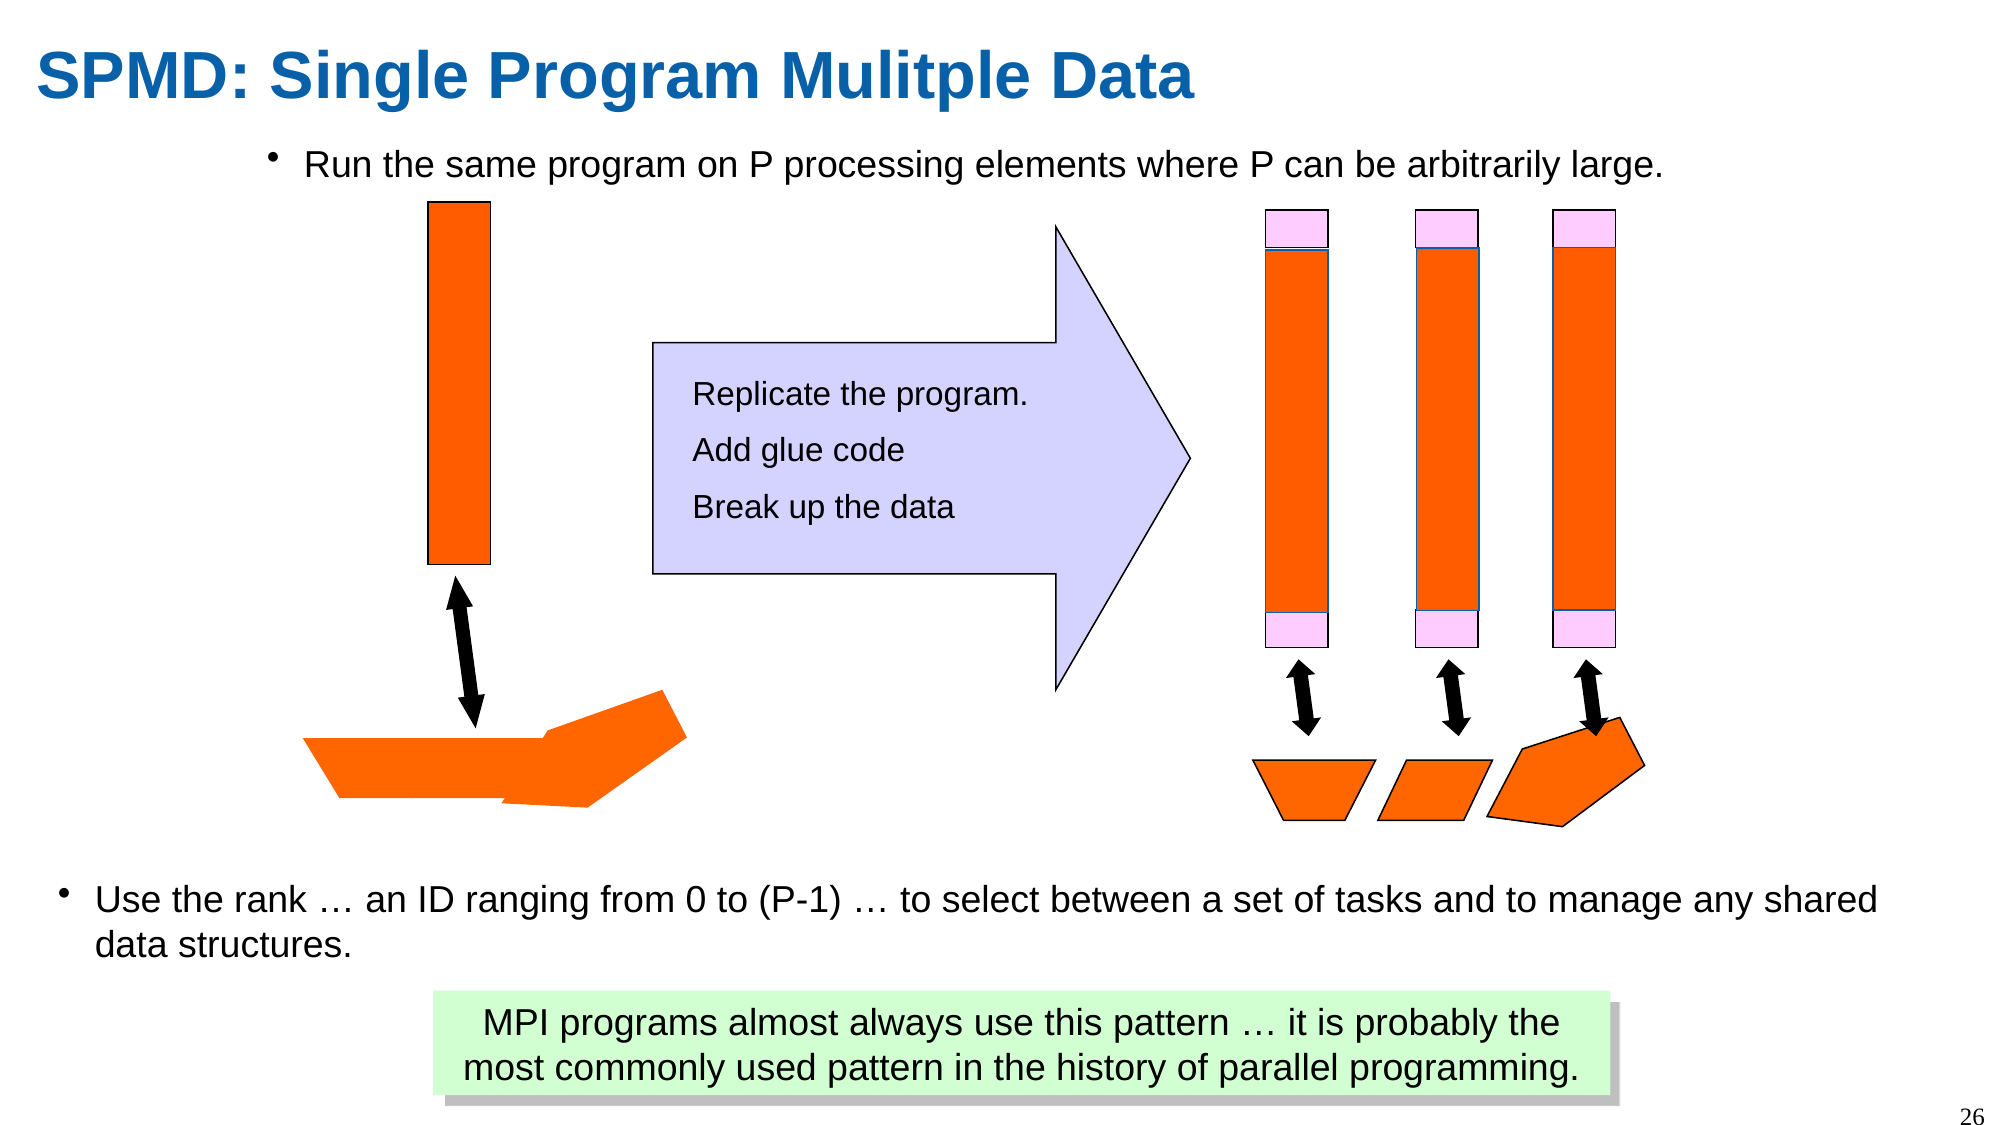

# SPMD: Single Program Mulitple Data
Run the same program on P processing elements where P can be arbitrarily large.

Replicate the program.
Add glue code
Break up the data

Use the rank … an ID ranging from 0 to (P-1) … to select between a set of tasks and to manage any shared data structures.
MPI programs almost always use this pattern … it is probably the most commonly used pattern in the history of parallel programming.
26